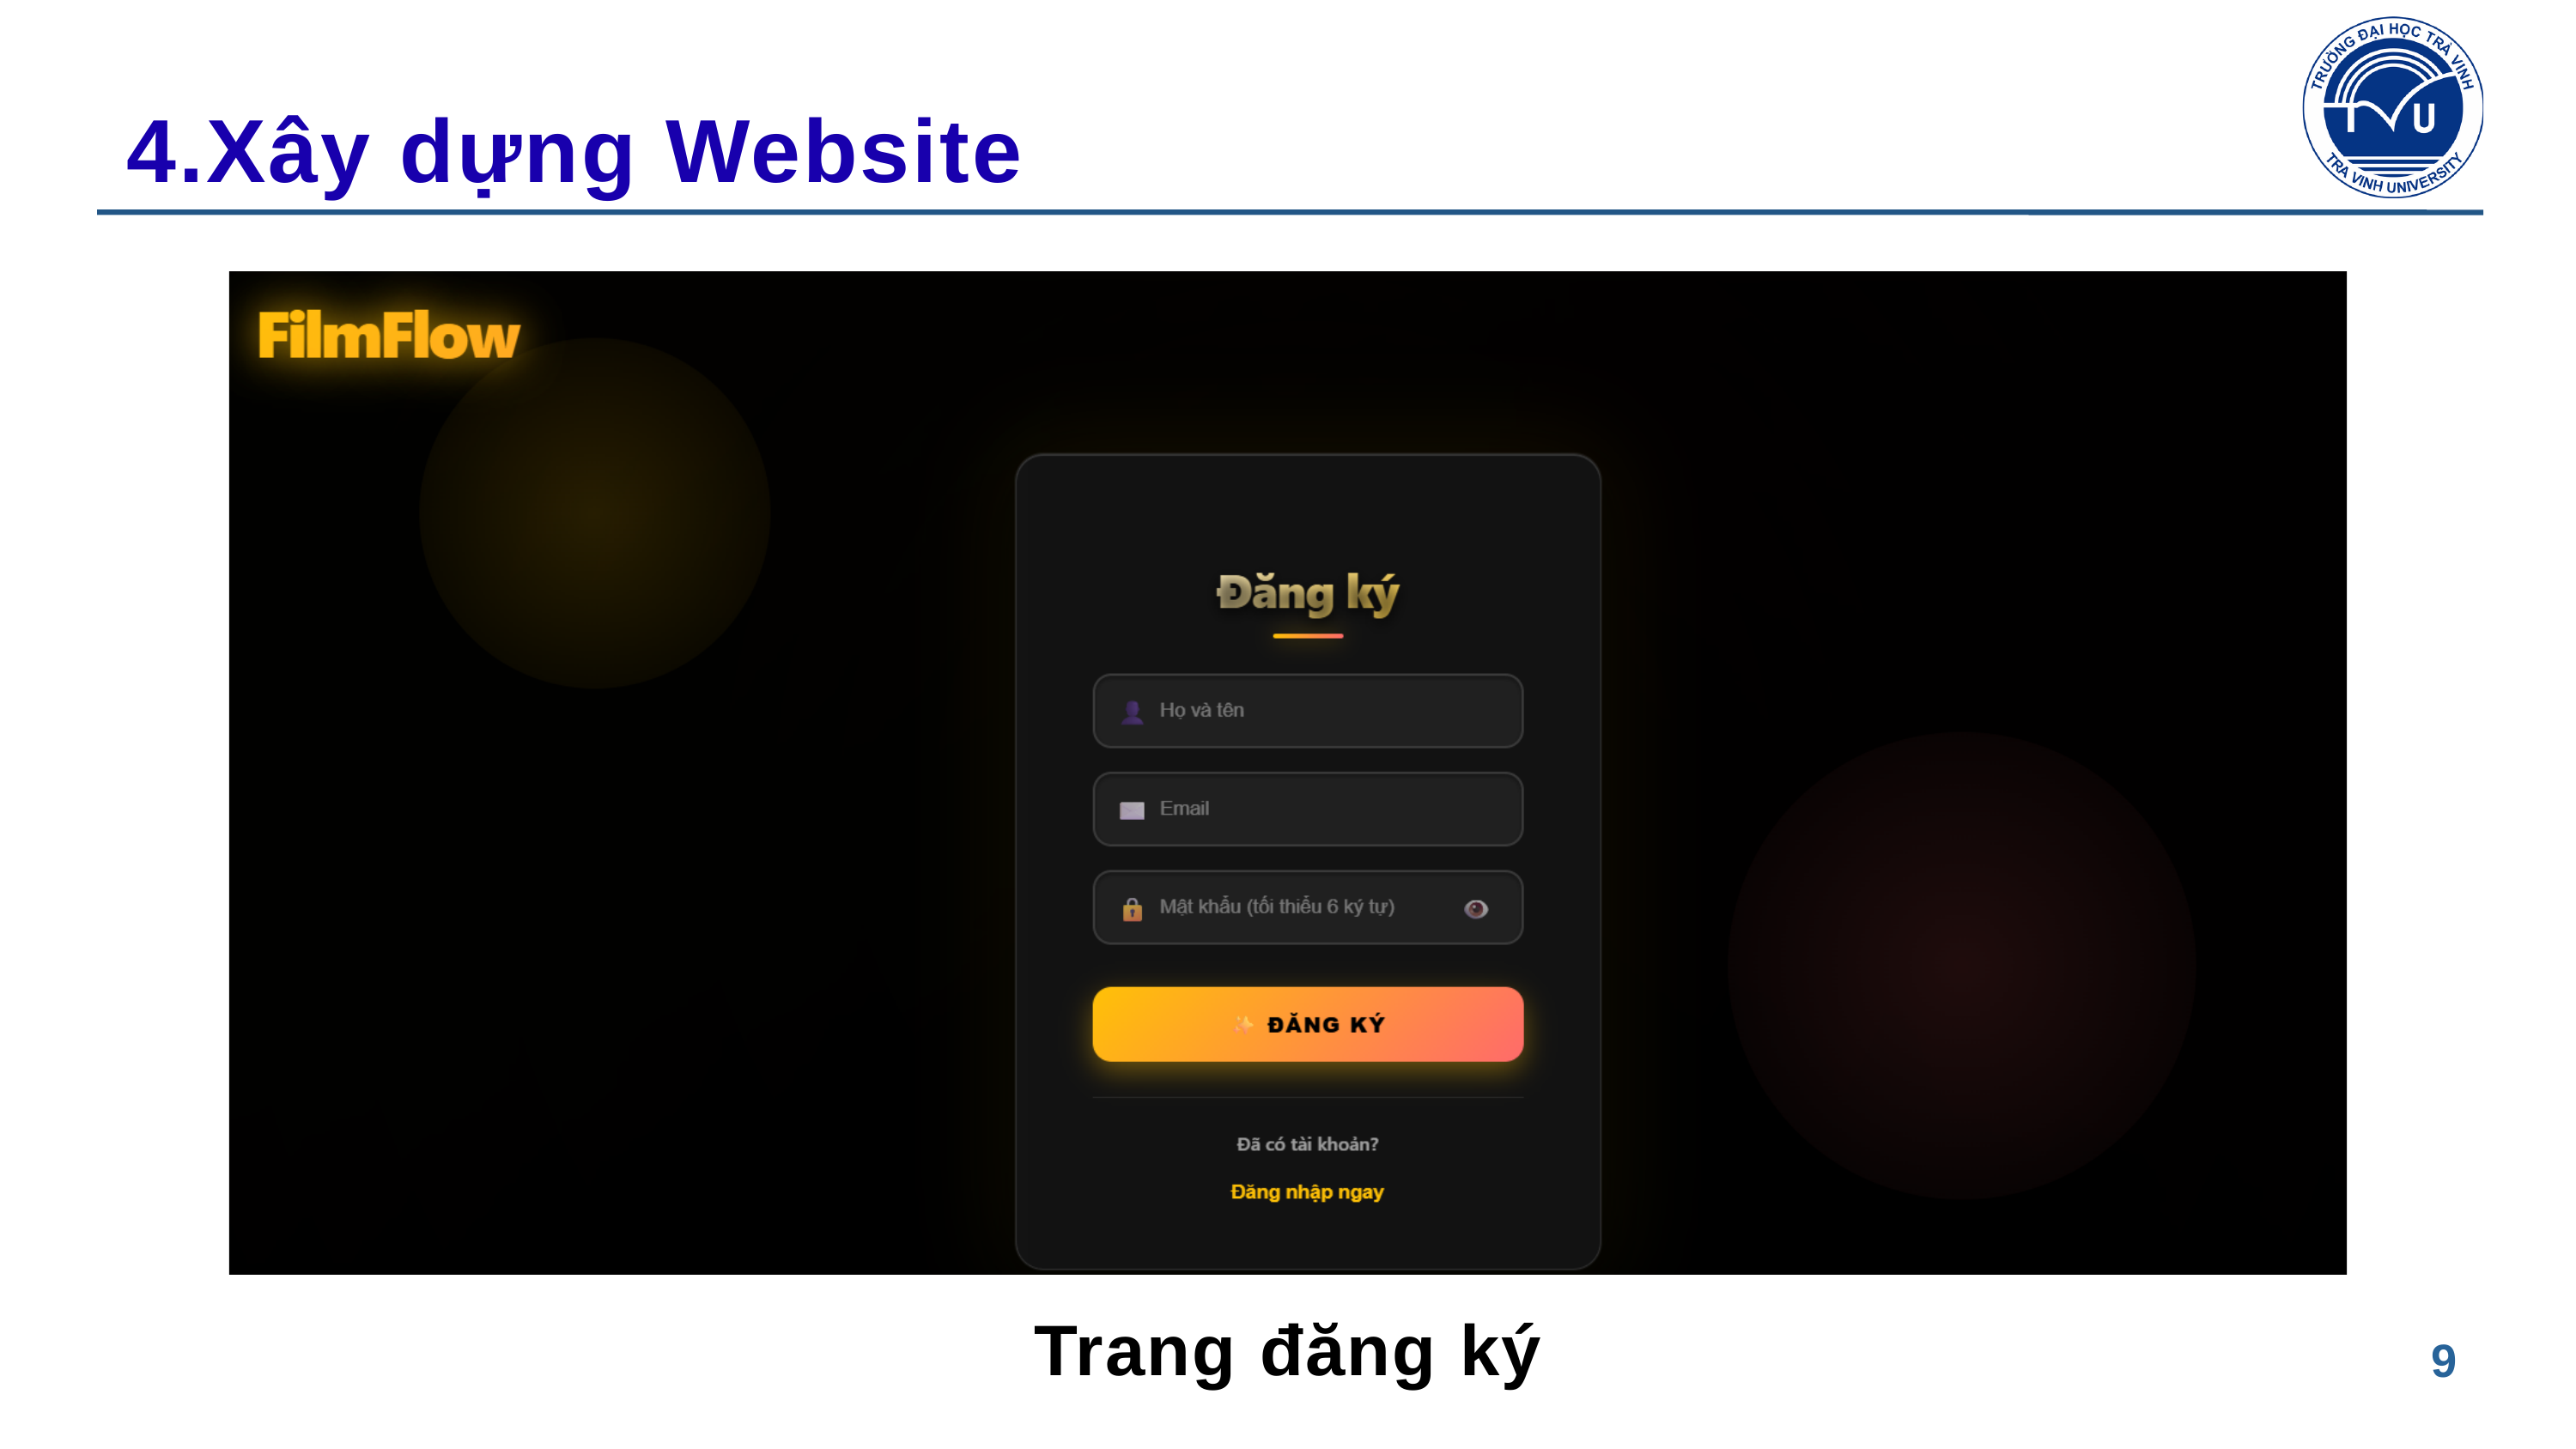

4.Xây dựng Website

Trang đăng ký
9